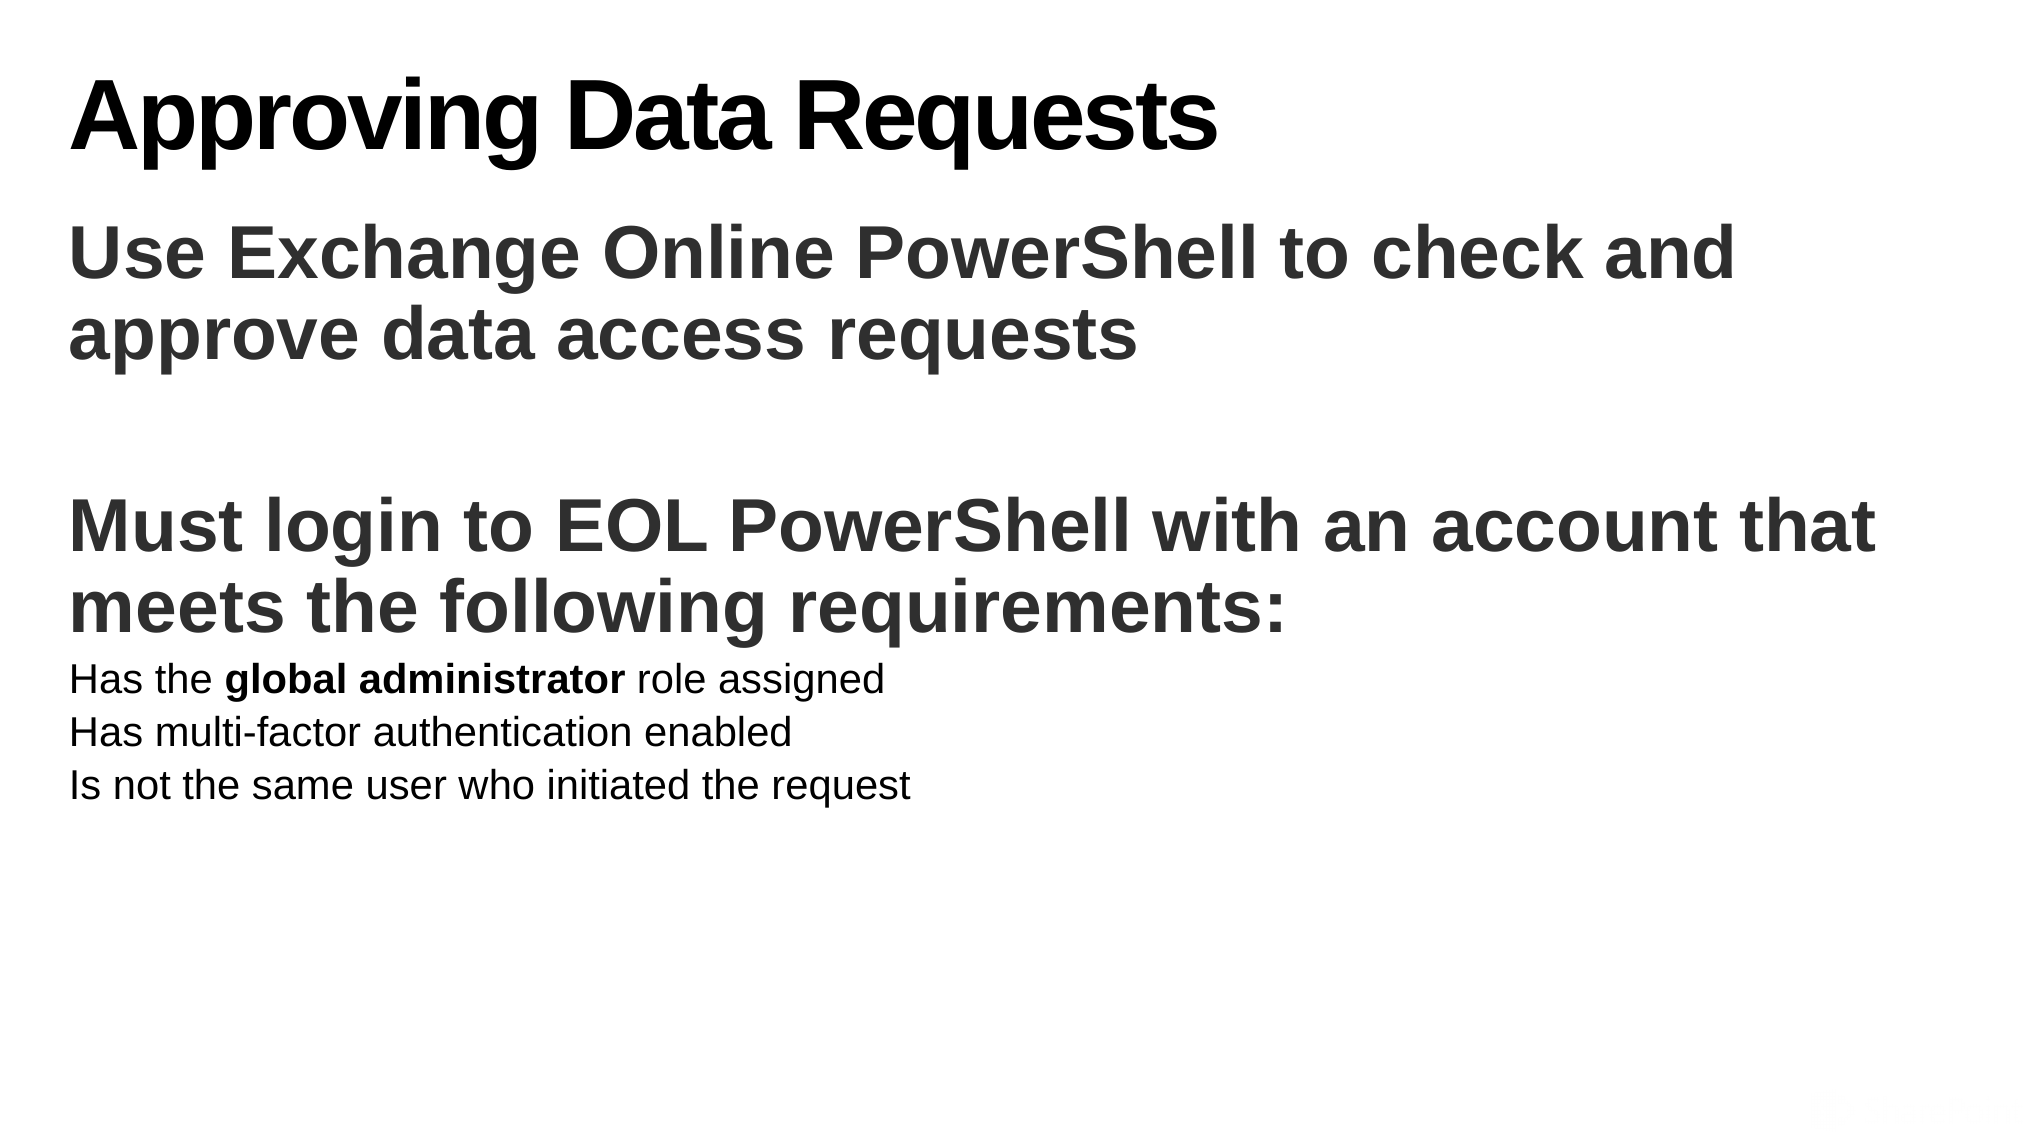

# Approving Data Requests
Use Exchange Online PowerShell to check and approve data access requests

Must login to EOL PowerShell with an account that meets the following requirements:
Has the global administrator role assigned
Has multi-factor authentication enabled
Is not the same user who initiated the request